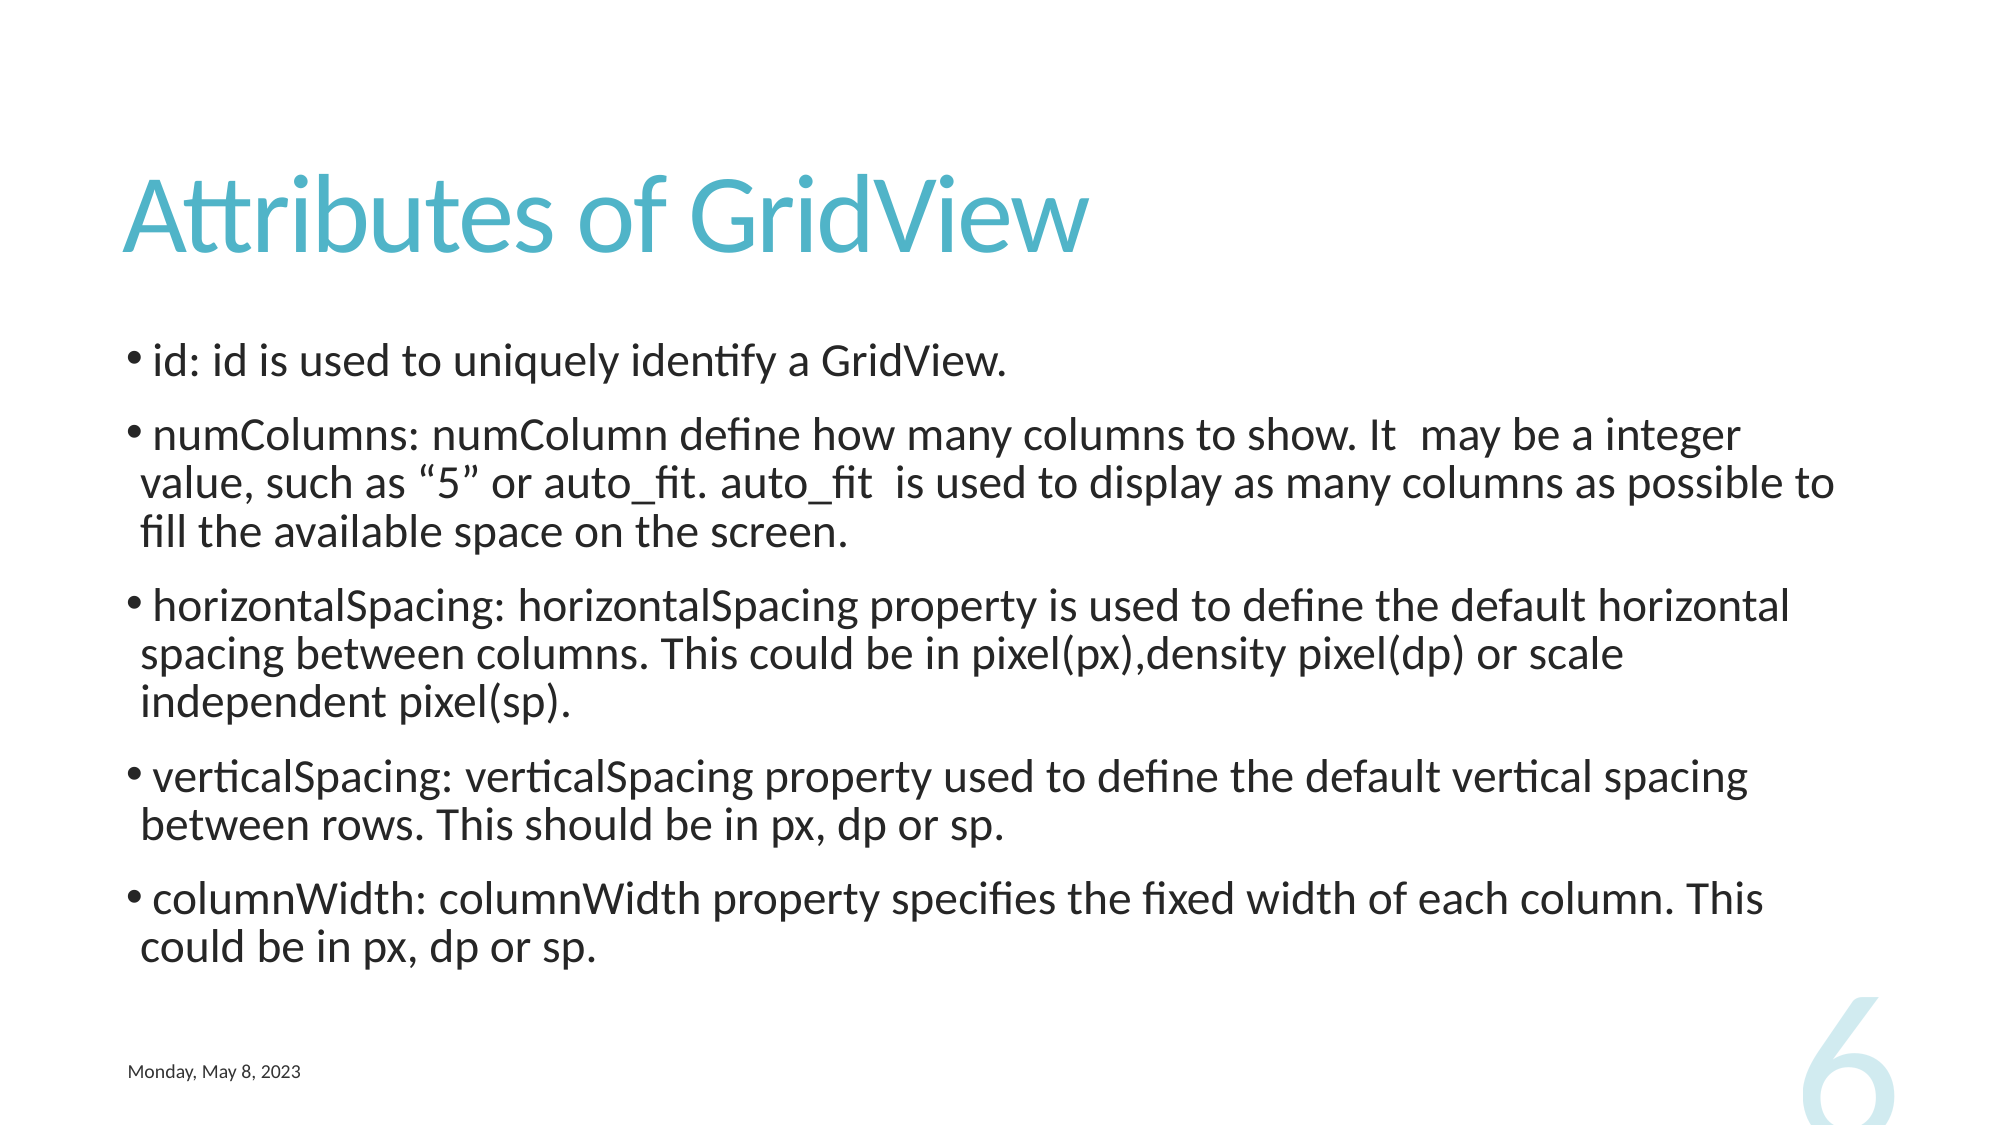

# Attributes of GridView
 id: id is used to uniquely identify a GridView.
 numColumns: numColumn define how many columns to show. It  may be a integer value, such as “5” or auto_fit. auto_fit  is used to display as many columns as possible to fill the available space on the screen.
 horizontalSpacing: horizontalSpacing property is used to define the default horizontal spacing between columns. This could be in pixel(px),density pixel(dp) or scale independent pixel(sp).
 verticalSpacing: verticalSpacing property used to define the default vertical spacing between rows. This should be in px, dp or sp.
 columnWidth: columnWidth property specifies the fixed width of each column. This could be in px, dp or sp.

6
Monday, May 8, 2023